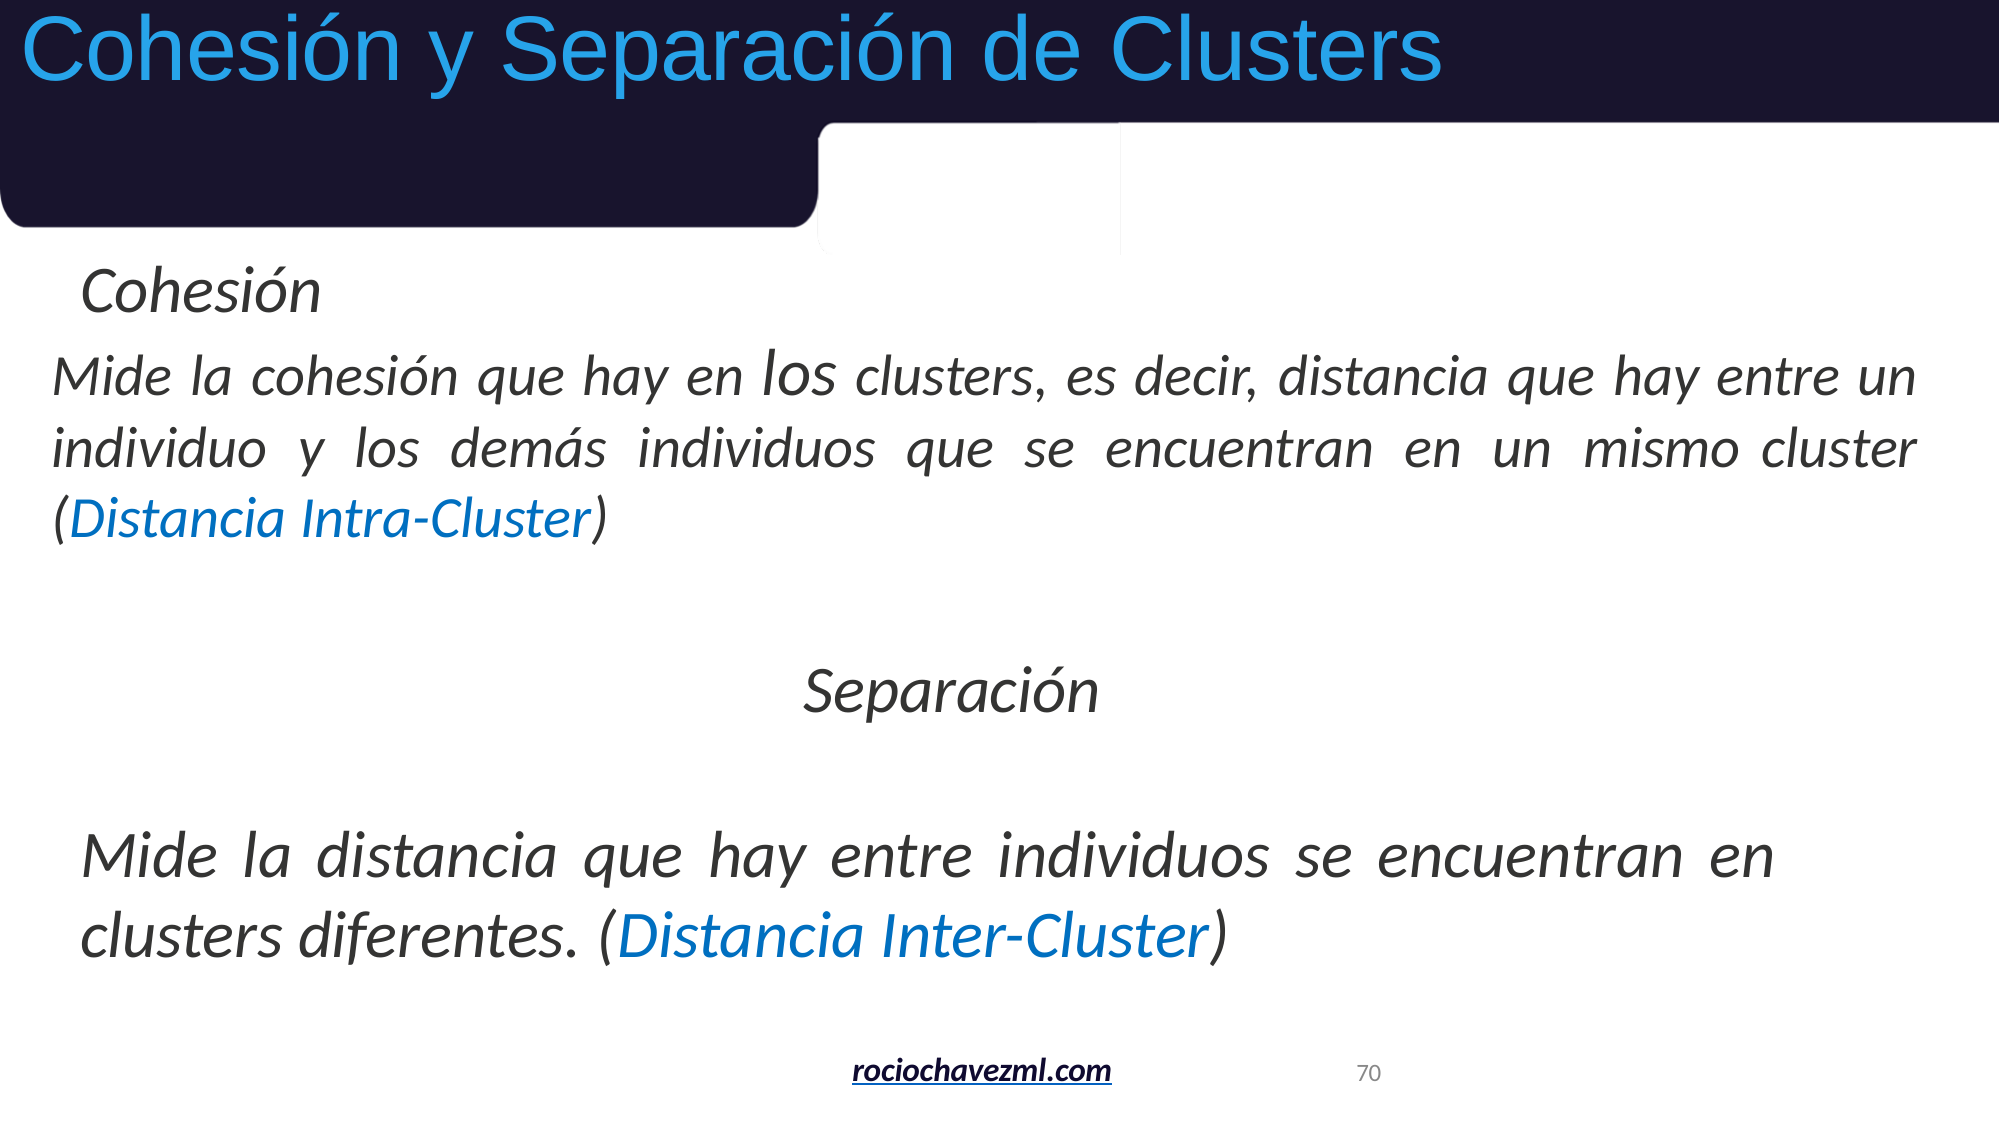

# Cohesión y Separación de Clusters
Cohesión
Mide la cohesión que hay en los clusters, es decir, distancia que hay entre un individuo y los demás individuos que se encuentran en un mismo cluster (Distancia Intra-Cluster)
Separación

Mide la distancia que hay entre individuos se encuentran en clusters diferentes. (Distancia Inter-Cluster)
rociochavezml.com
70